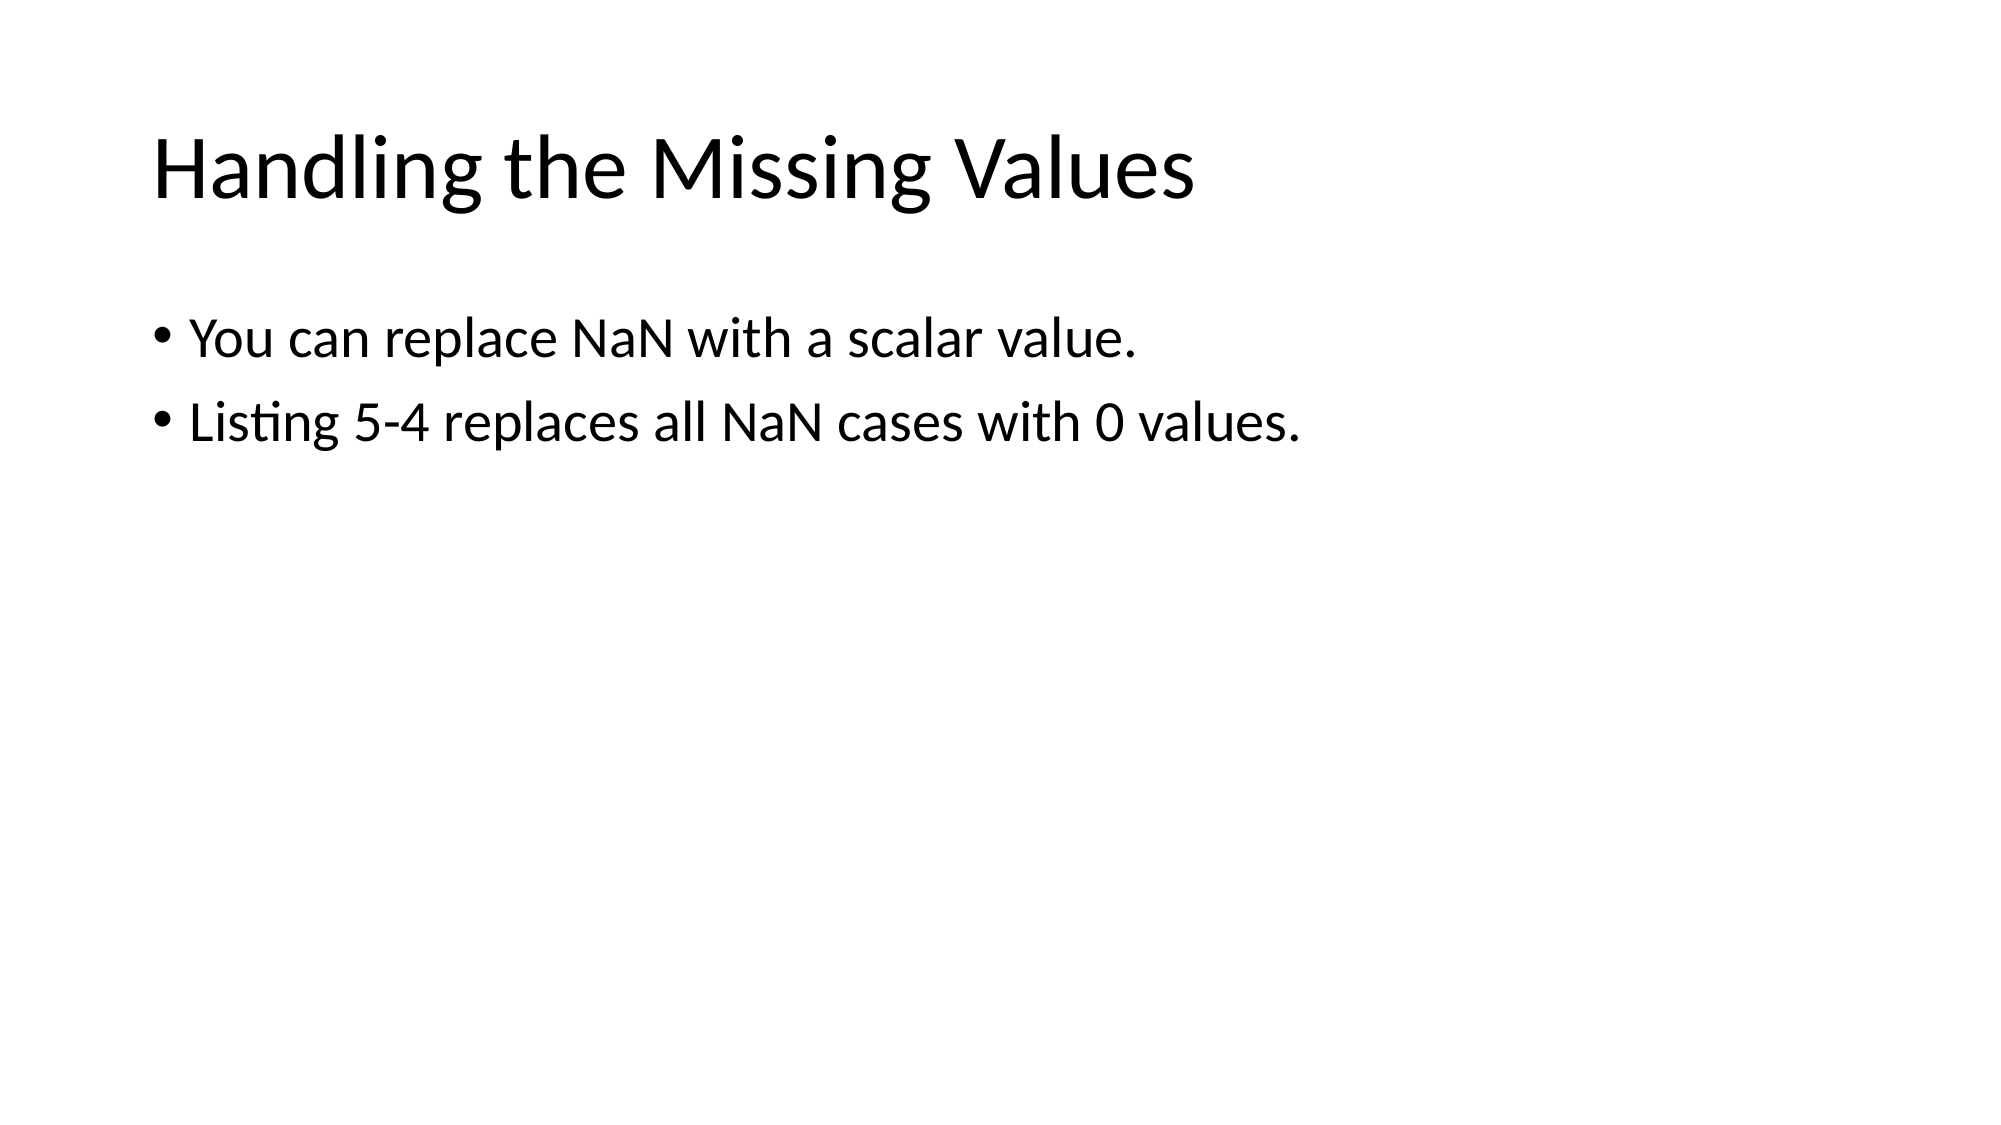

# Handling the Missing Values
You can replace NaN with a scalar value.
Listing 5-4 replaces all NaN cases with 0 values.